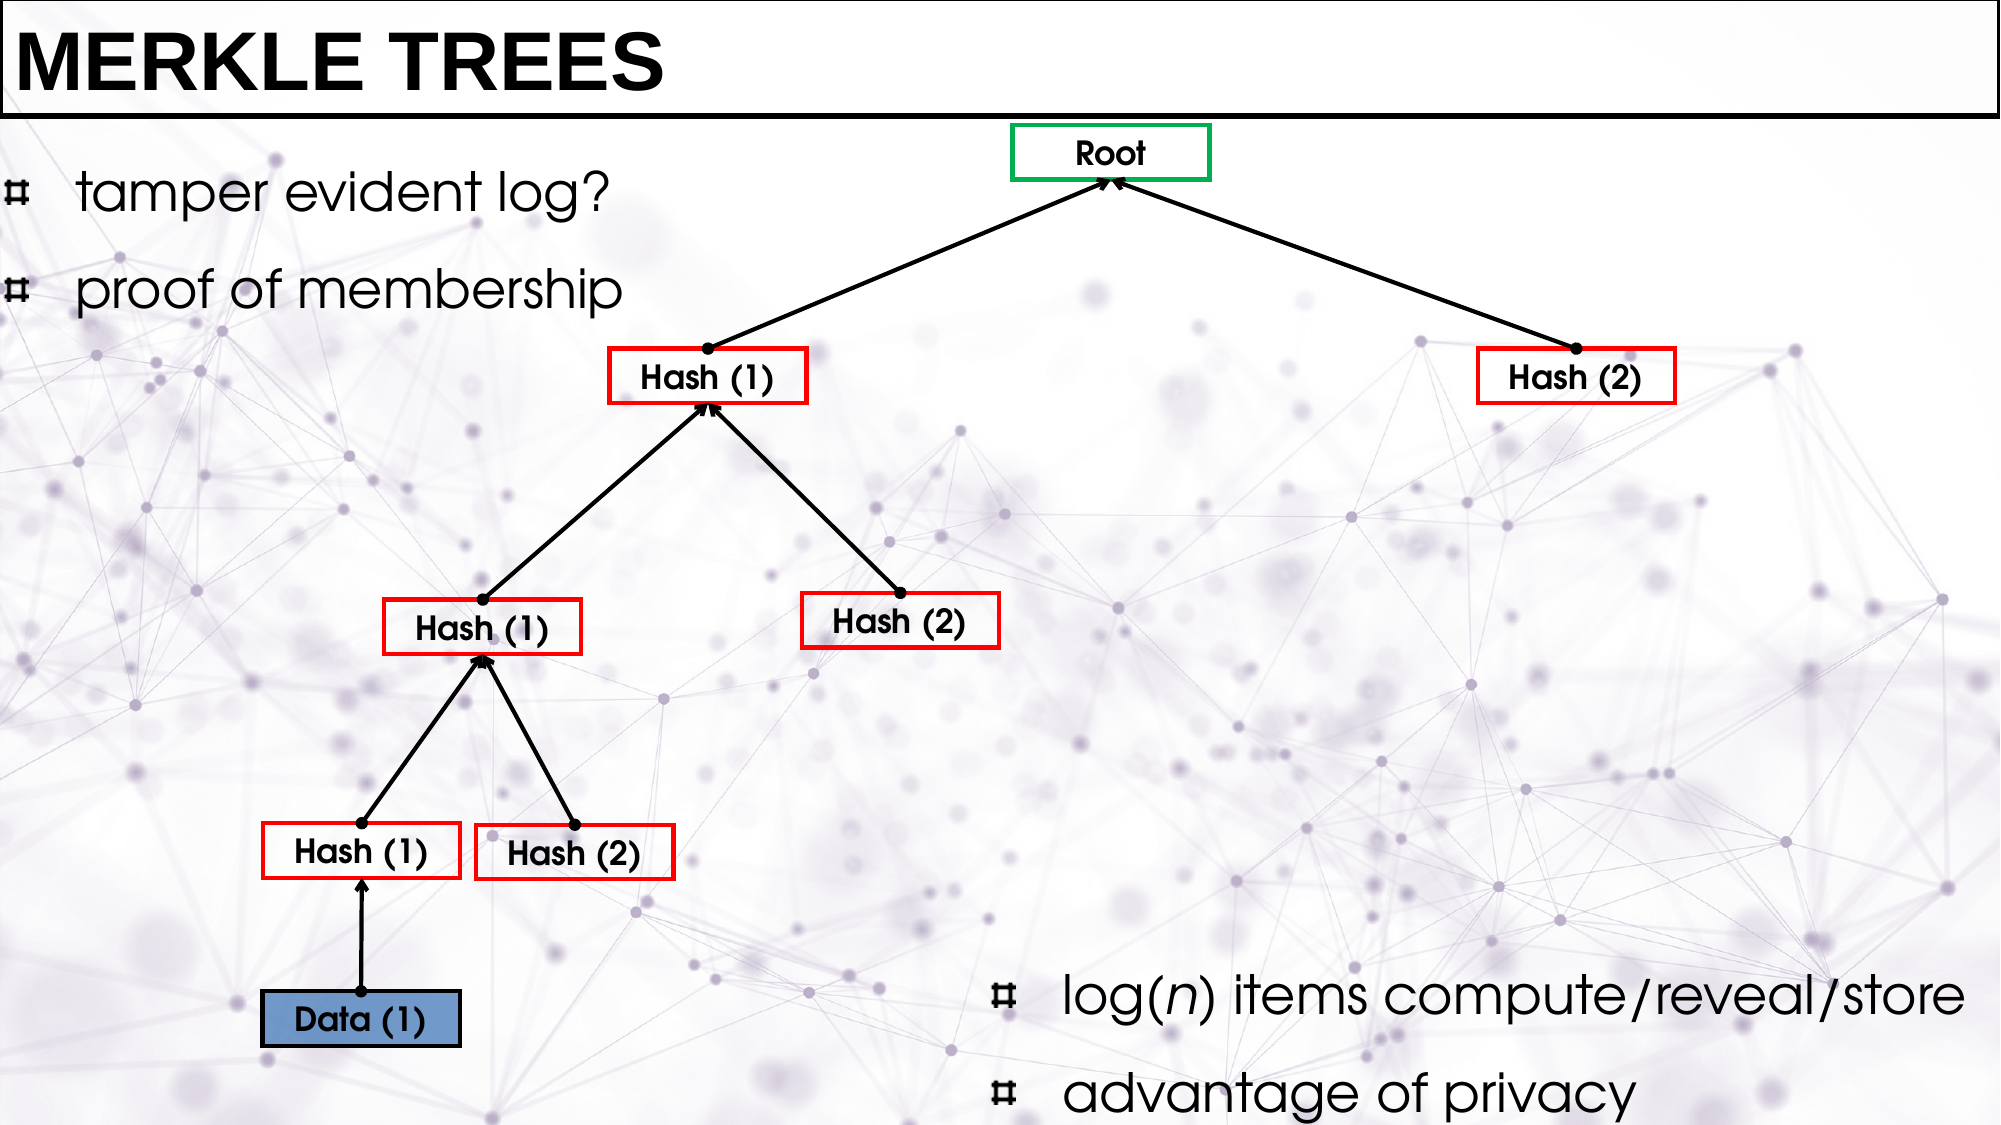

Merkle trees
Root
Hash (1)
Hash (2)
Hash (2)
Hash (1)
Hash (1)
Data (1)
Hash (2)
tamper evident log?
proof of membership
log(n) items compute/reveal/store
advantage of privacy